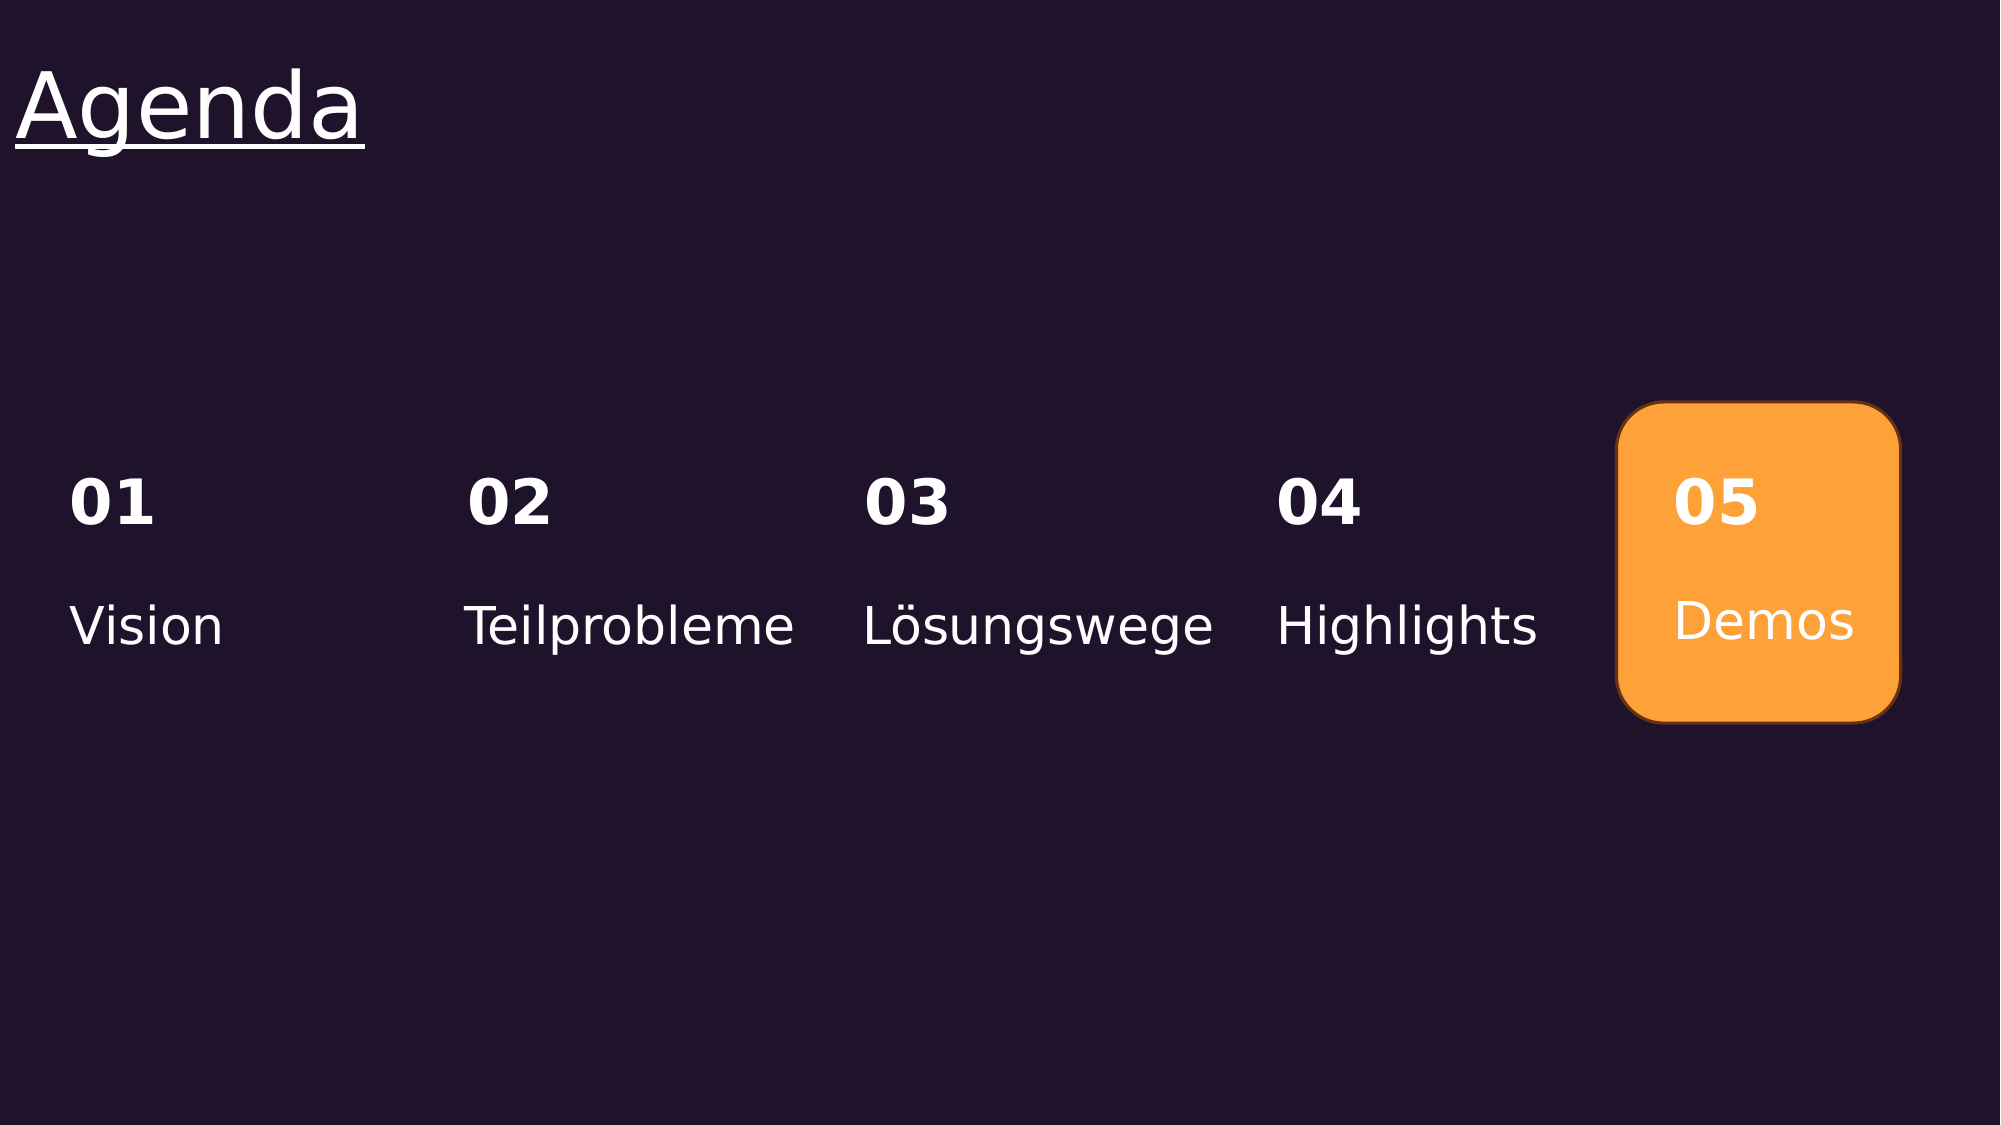

# Agenda

01
02
03
04
05
Demos
Teilprobleme
Lösungswege
Highlights
Vision